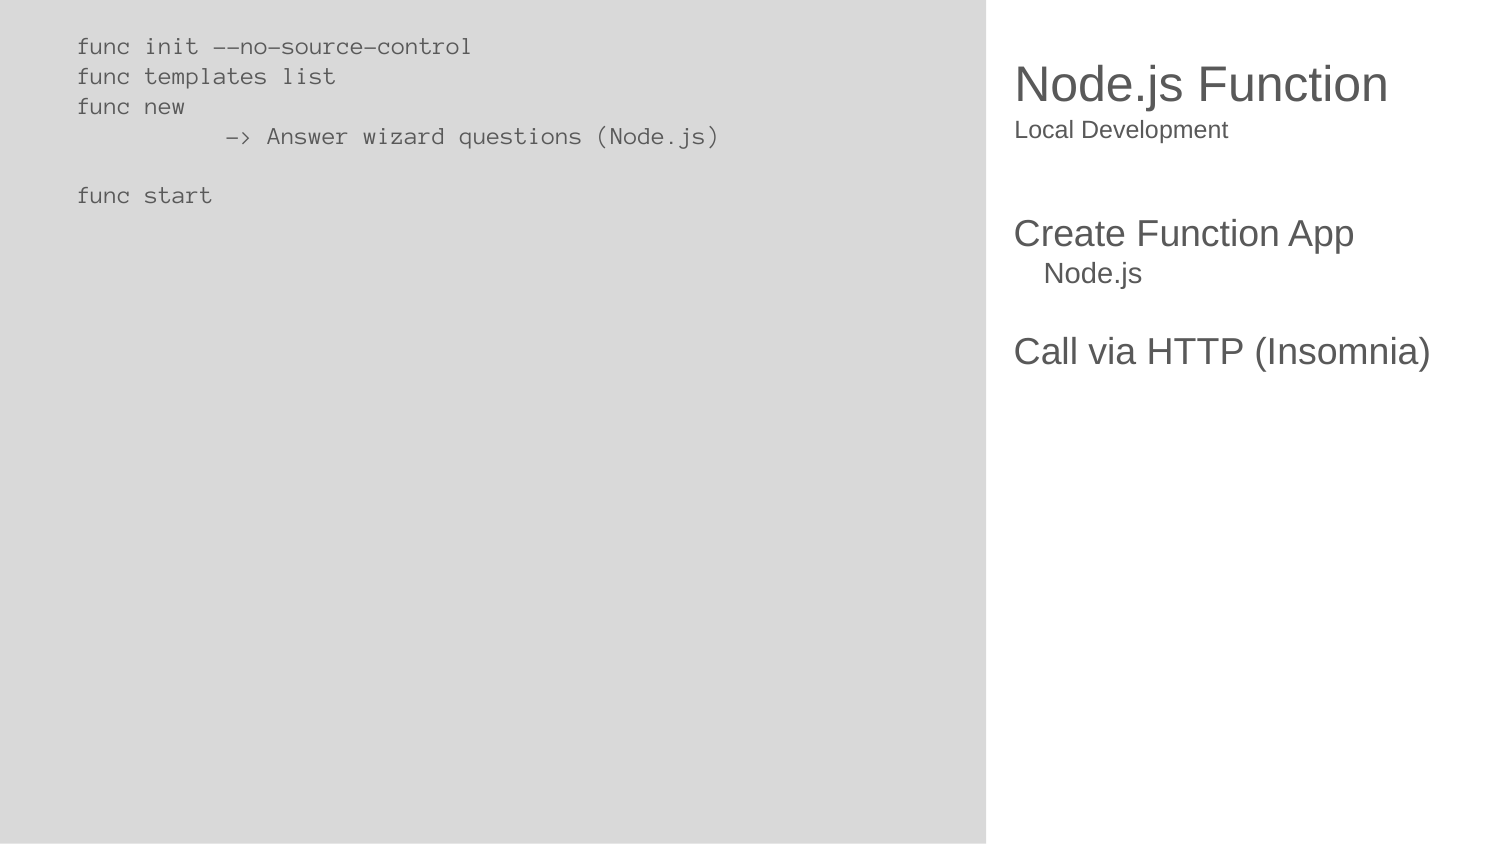

func init --no-source-control
func templates list
func new
	-> Answer wizard questions (Node.js)

func start
# Node.js Function
Local Development
Create Function App
Node.js
Call via HTTP (Insomnia)